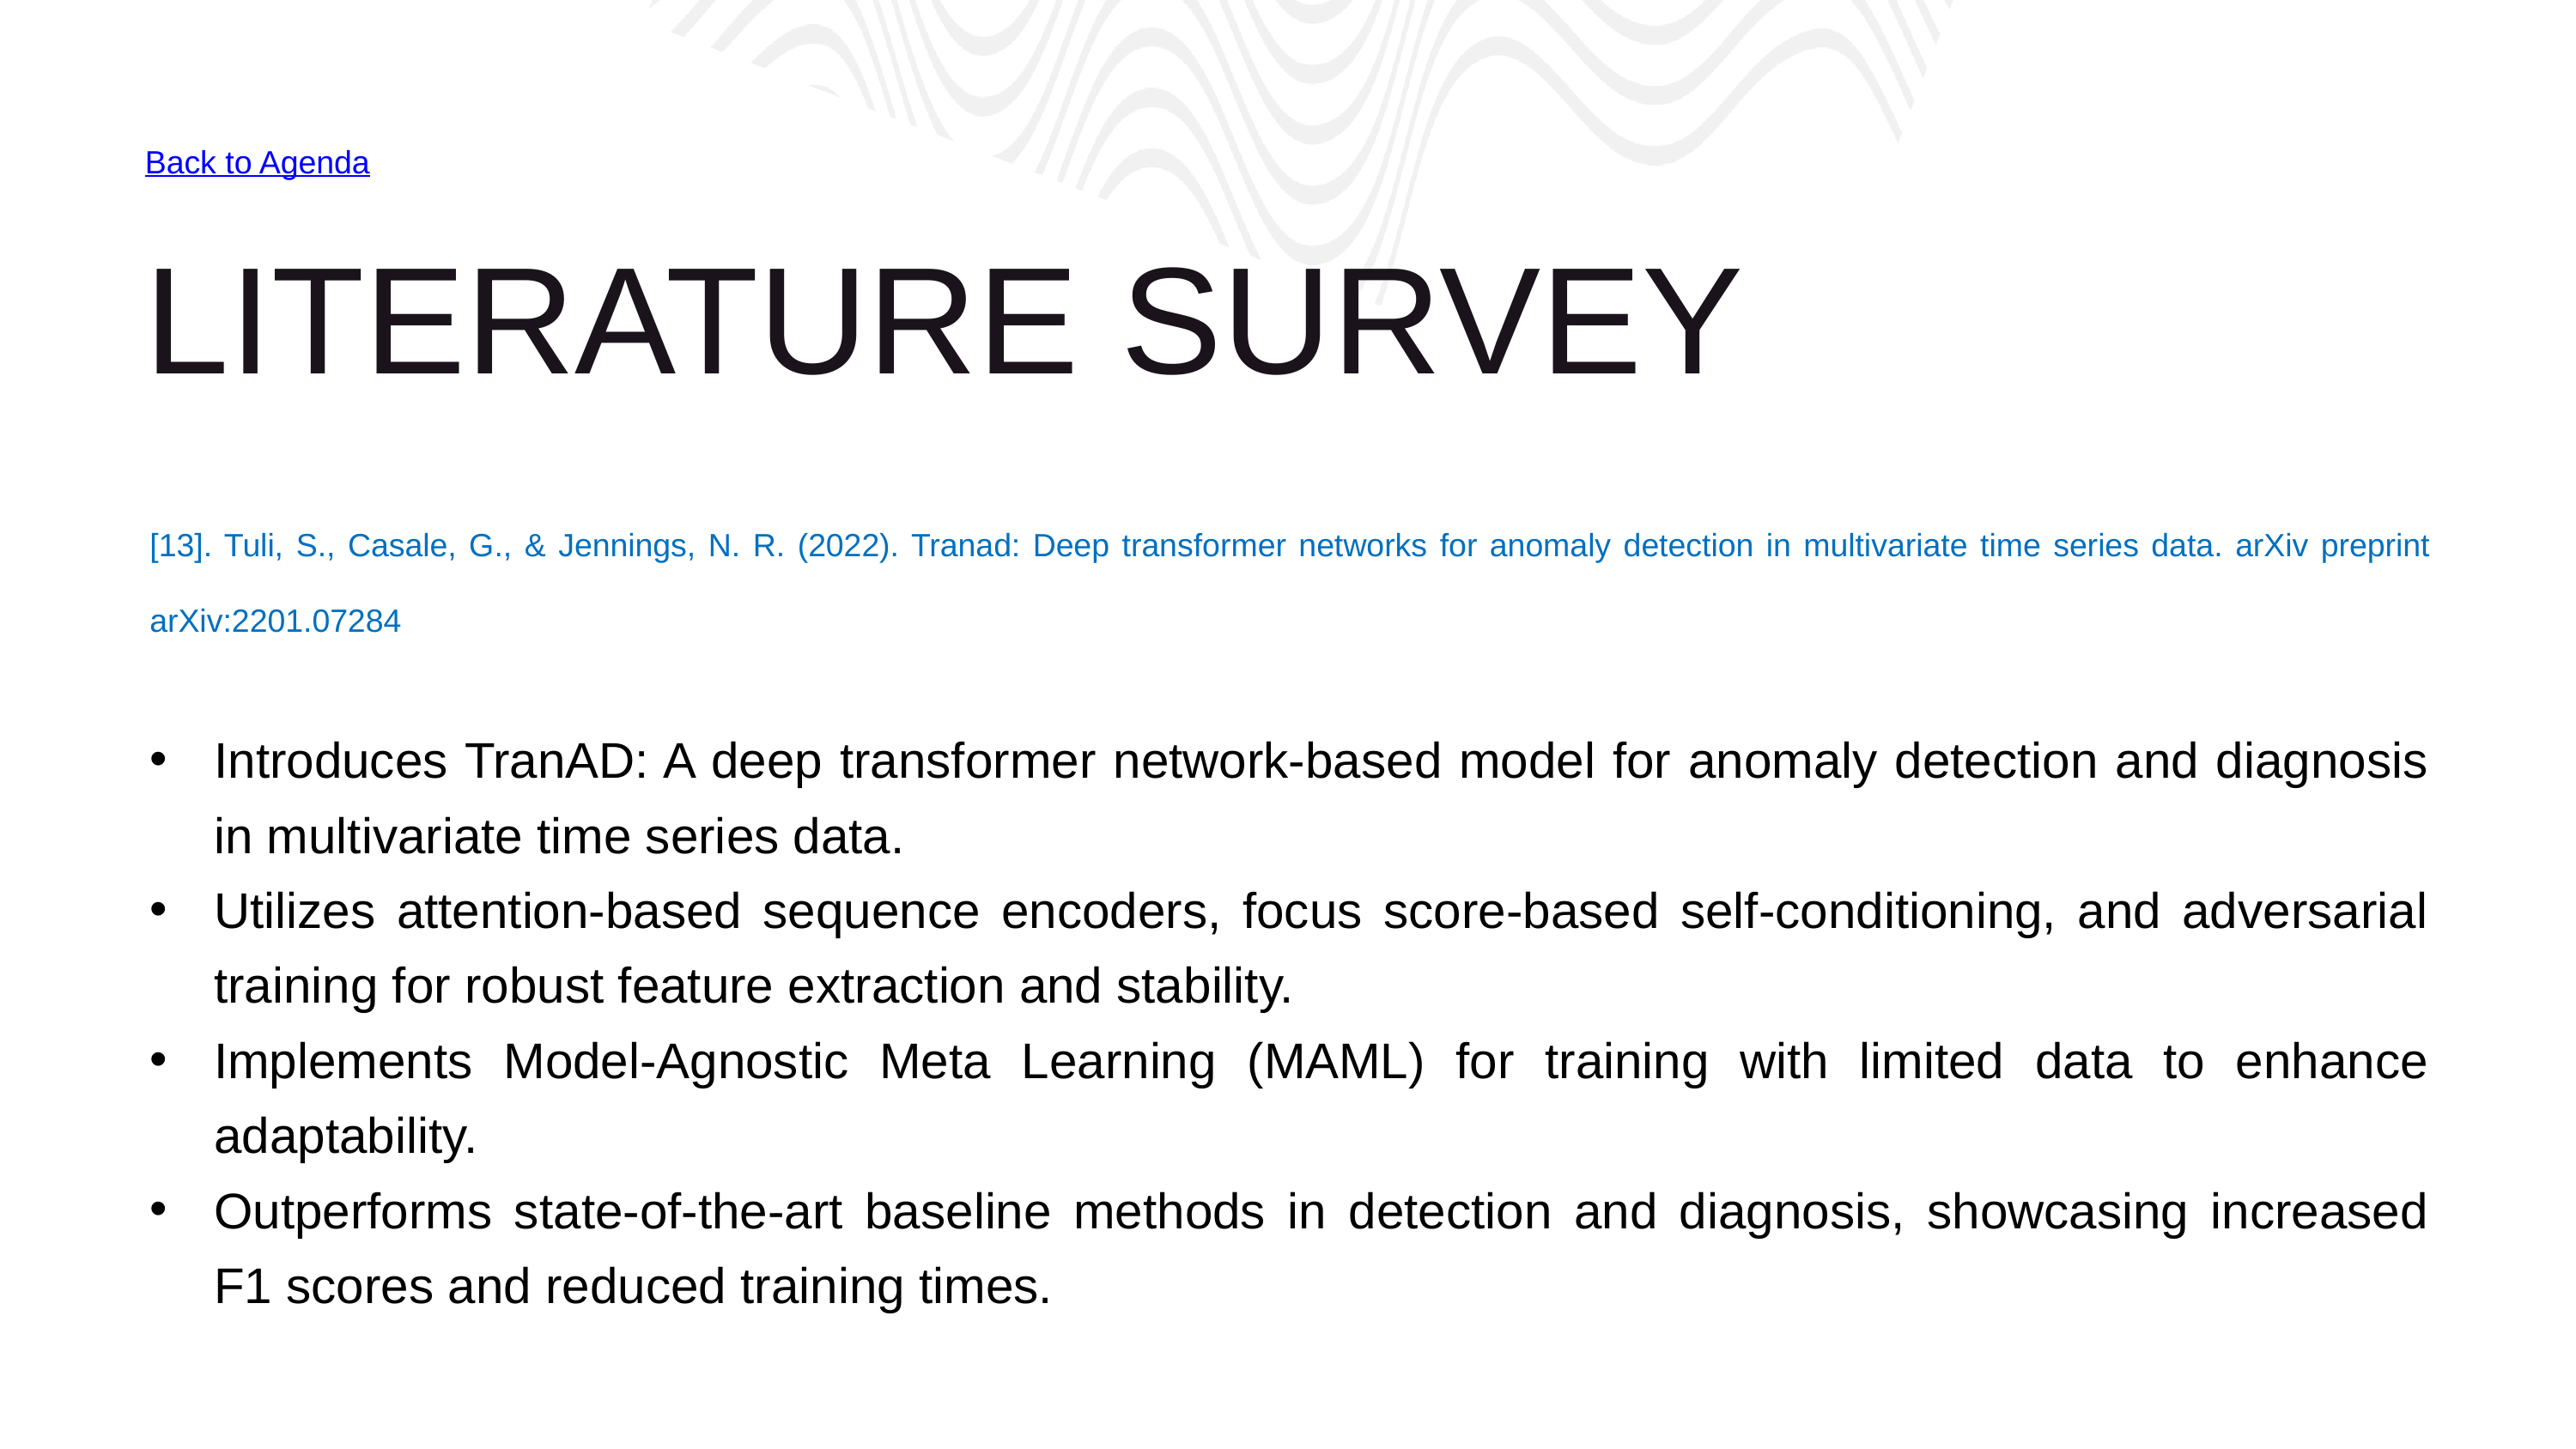

Back to Agenda
LITERATURE SURVEY
[13]. Tuli, S., Casale, G., & Jennings, N. R. (2022). Tranad: Deep transformer networks for anomaly detection in multivariate time series data. arXiv preprint arXiv:2201.07284

Introduces TranAD: A deep transformer network-based model for anomaly detection and diagnosis in multivariate time series data.
Utilizes attention-based sequence encoders, focus score-based self-conditioning, and adversarial training for robust feature extraction and stability.
Implements Model-Agnostic Meta Learning (MAML) for training with limited data to enhance adaptability.
Outperforms state-of-the-art baseline methods in detection and diagnosis, showcasing increased F1 scores and reduced training times.